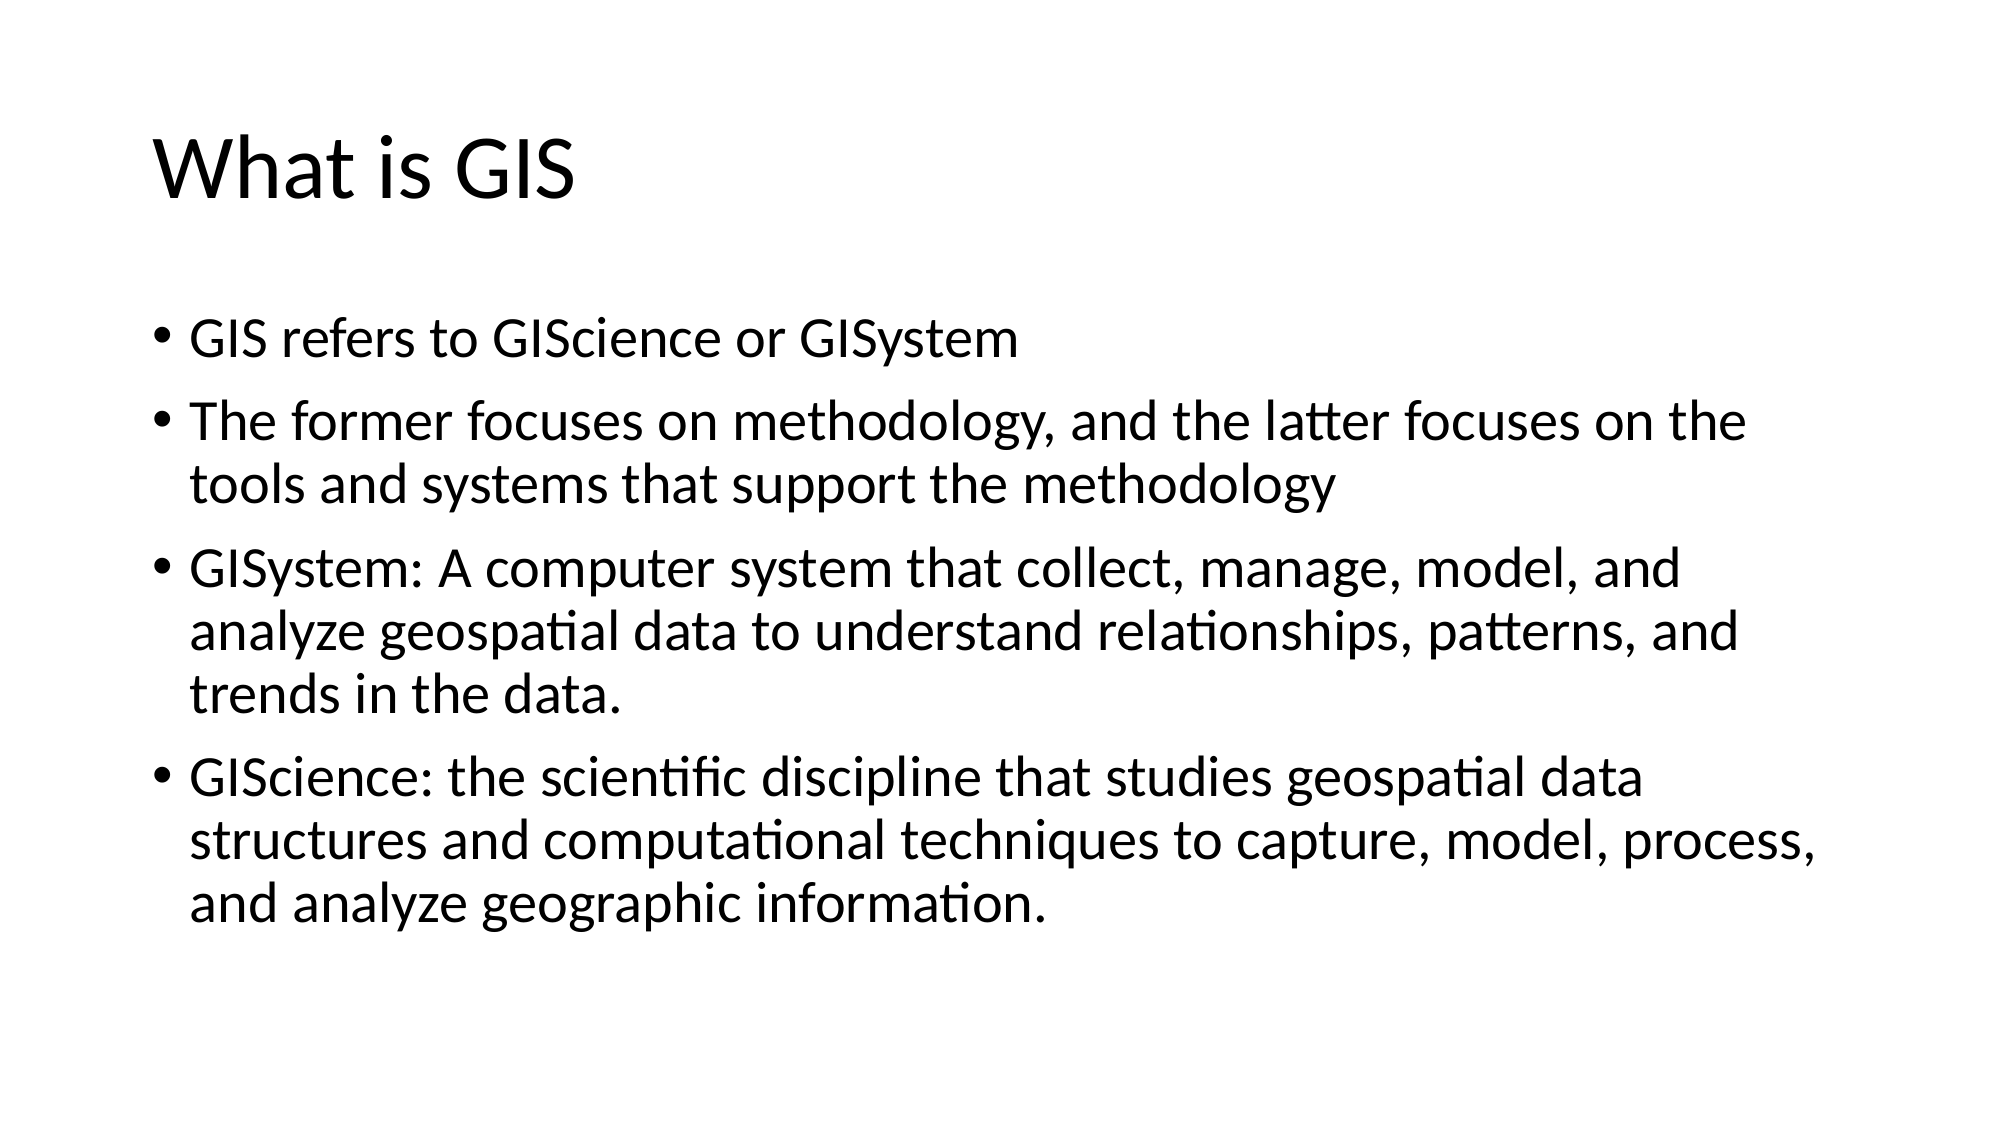

# What is GIS
GIS refers to GIScience or GISystem
The former focuses on methodology, and the latter focuses on the tools and systems that support the methodology
GISystem: A computer system that collect, manage, model, and analyze geospatial data to understand relationships, patterns, and trends in the data.
GIScience: the scientific discipline that studies geospatial data structures and computational techniques to capture, model, process, and analyze geographic information.